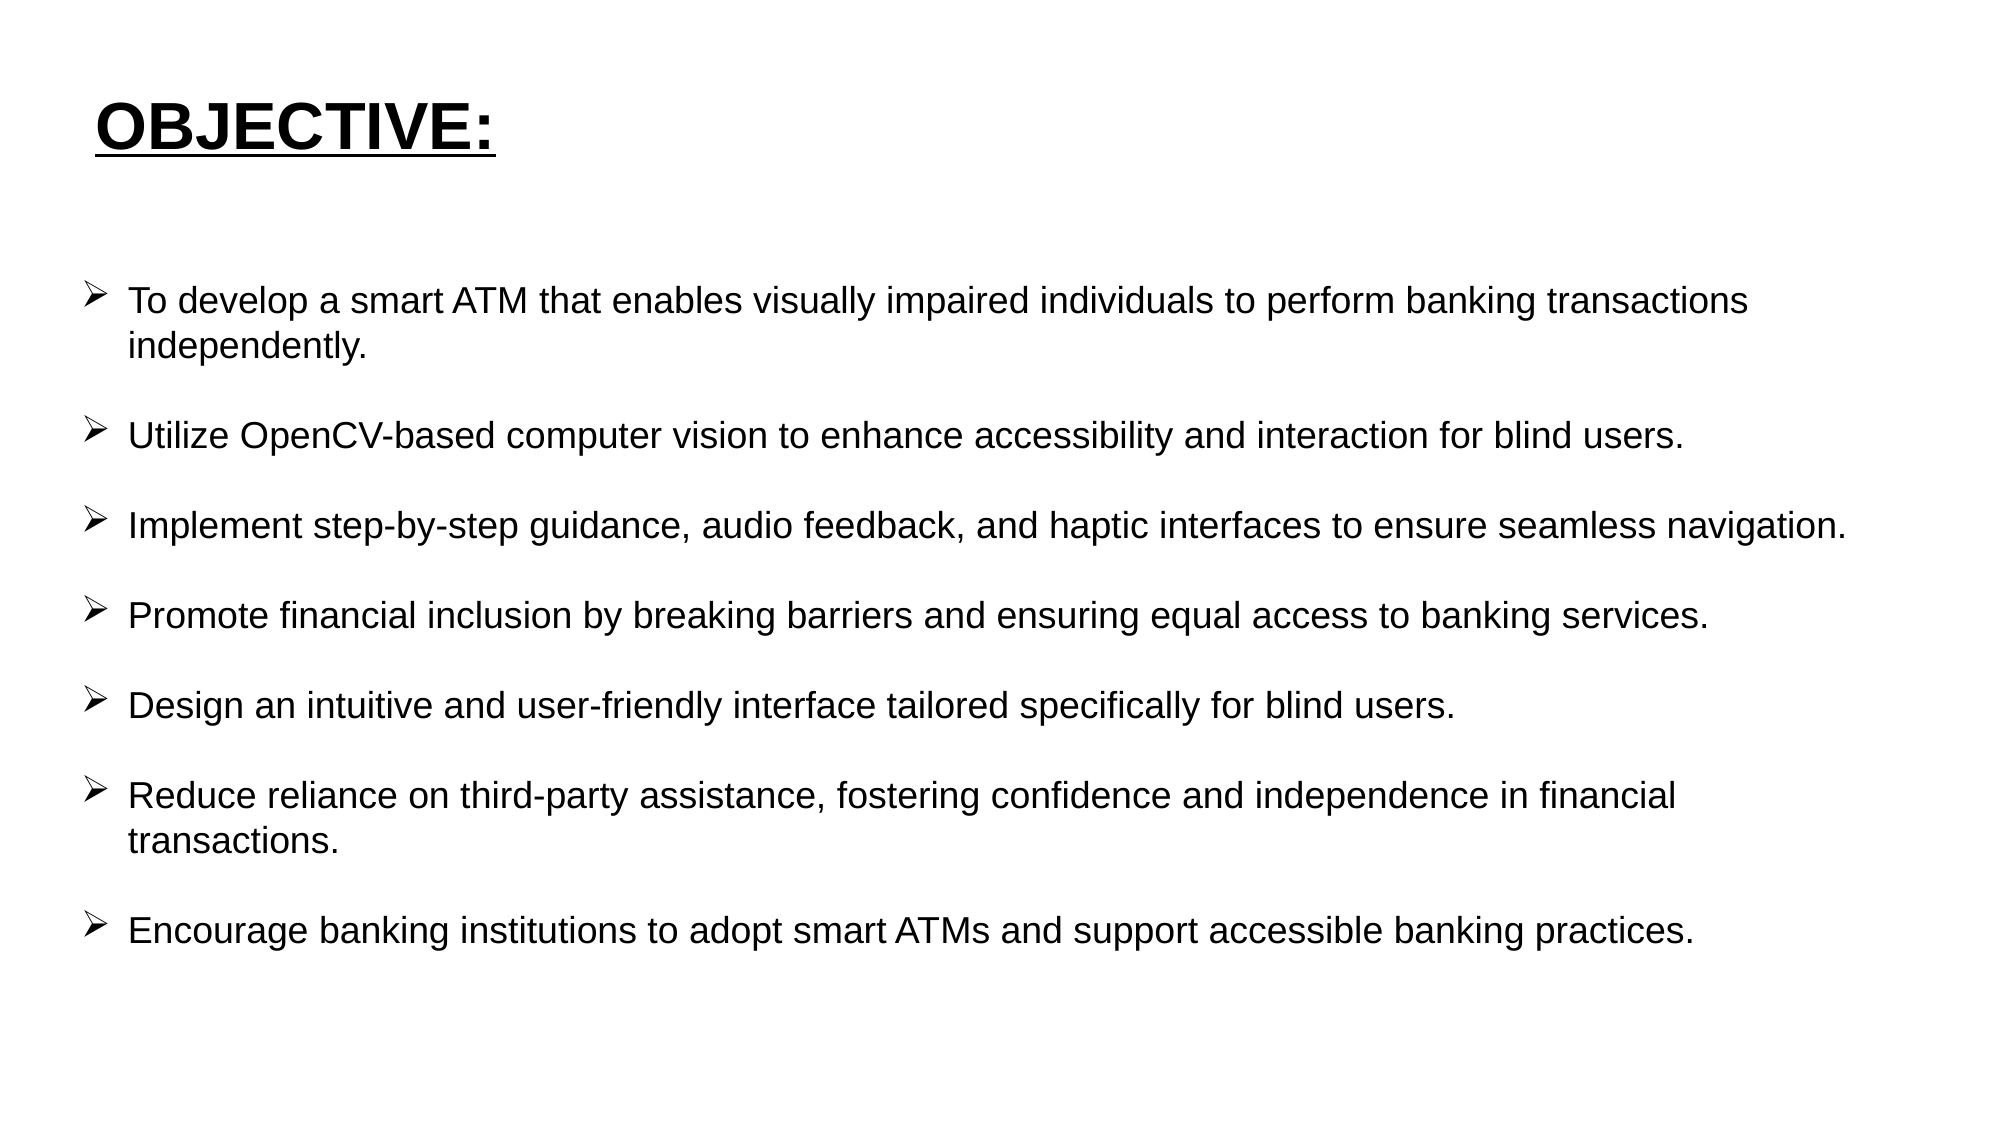

OBJECTIVE:
To develop a smart ATM that enables visually impaired individuals to perform banking transactions independently.

Utilize OpenCV-based computer vision to enhance accessibility and interaction for blind users.

Implement step-by-step guidance, audio feedback, and haptic interfaces to ensure seamless navigation.

Promote financial inclusion by breaking barriers and ensuring equal access to banking services.

Design an intuitive and user-friendly interface tailored specifically for blind users.

Reduce reliance on third-party assistance, fostering confidence and independence in financial transactions.

Encourage banking institutions to adopt smart ATMs and support accessible banking practices.